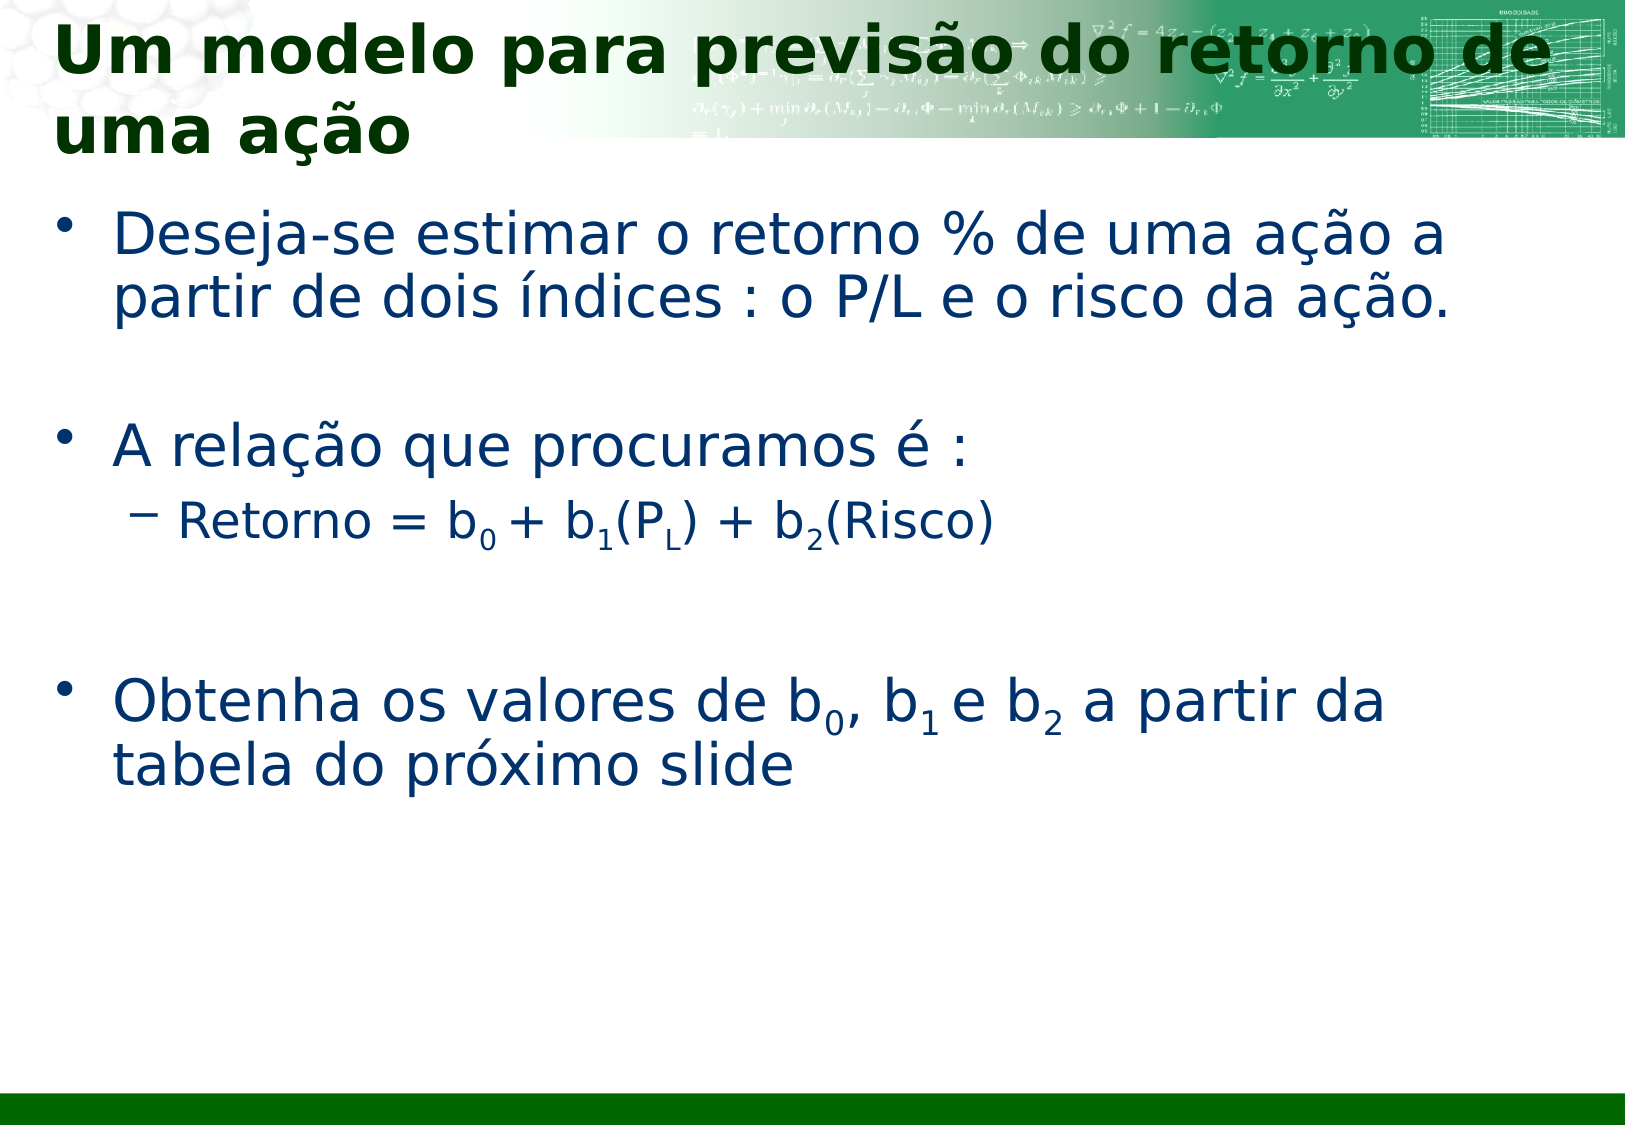

# Um modelo para previsão do retorno de uma ação
Deseja-se estimar o retorno % de uma ação a partir de dois índices : o P/L e o risco da ação.

A relação que procuramos é :
Retorno = b0 + b1(PL) + b2(Risco)

Obtenha os valores de b0, b1 e b2 a partir da tabela do próximo slide